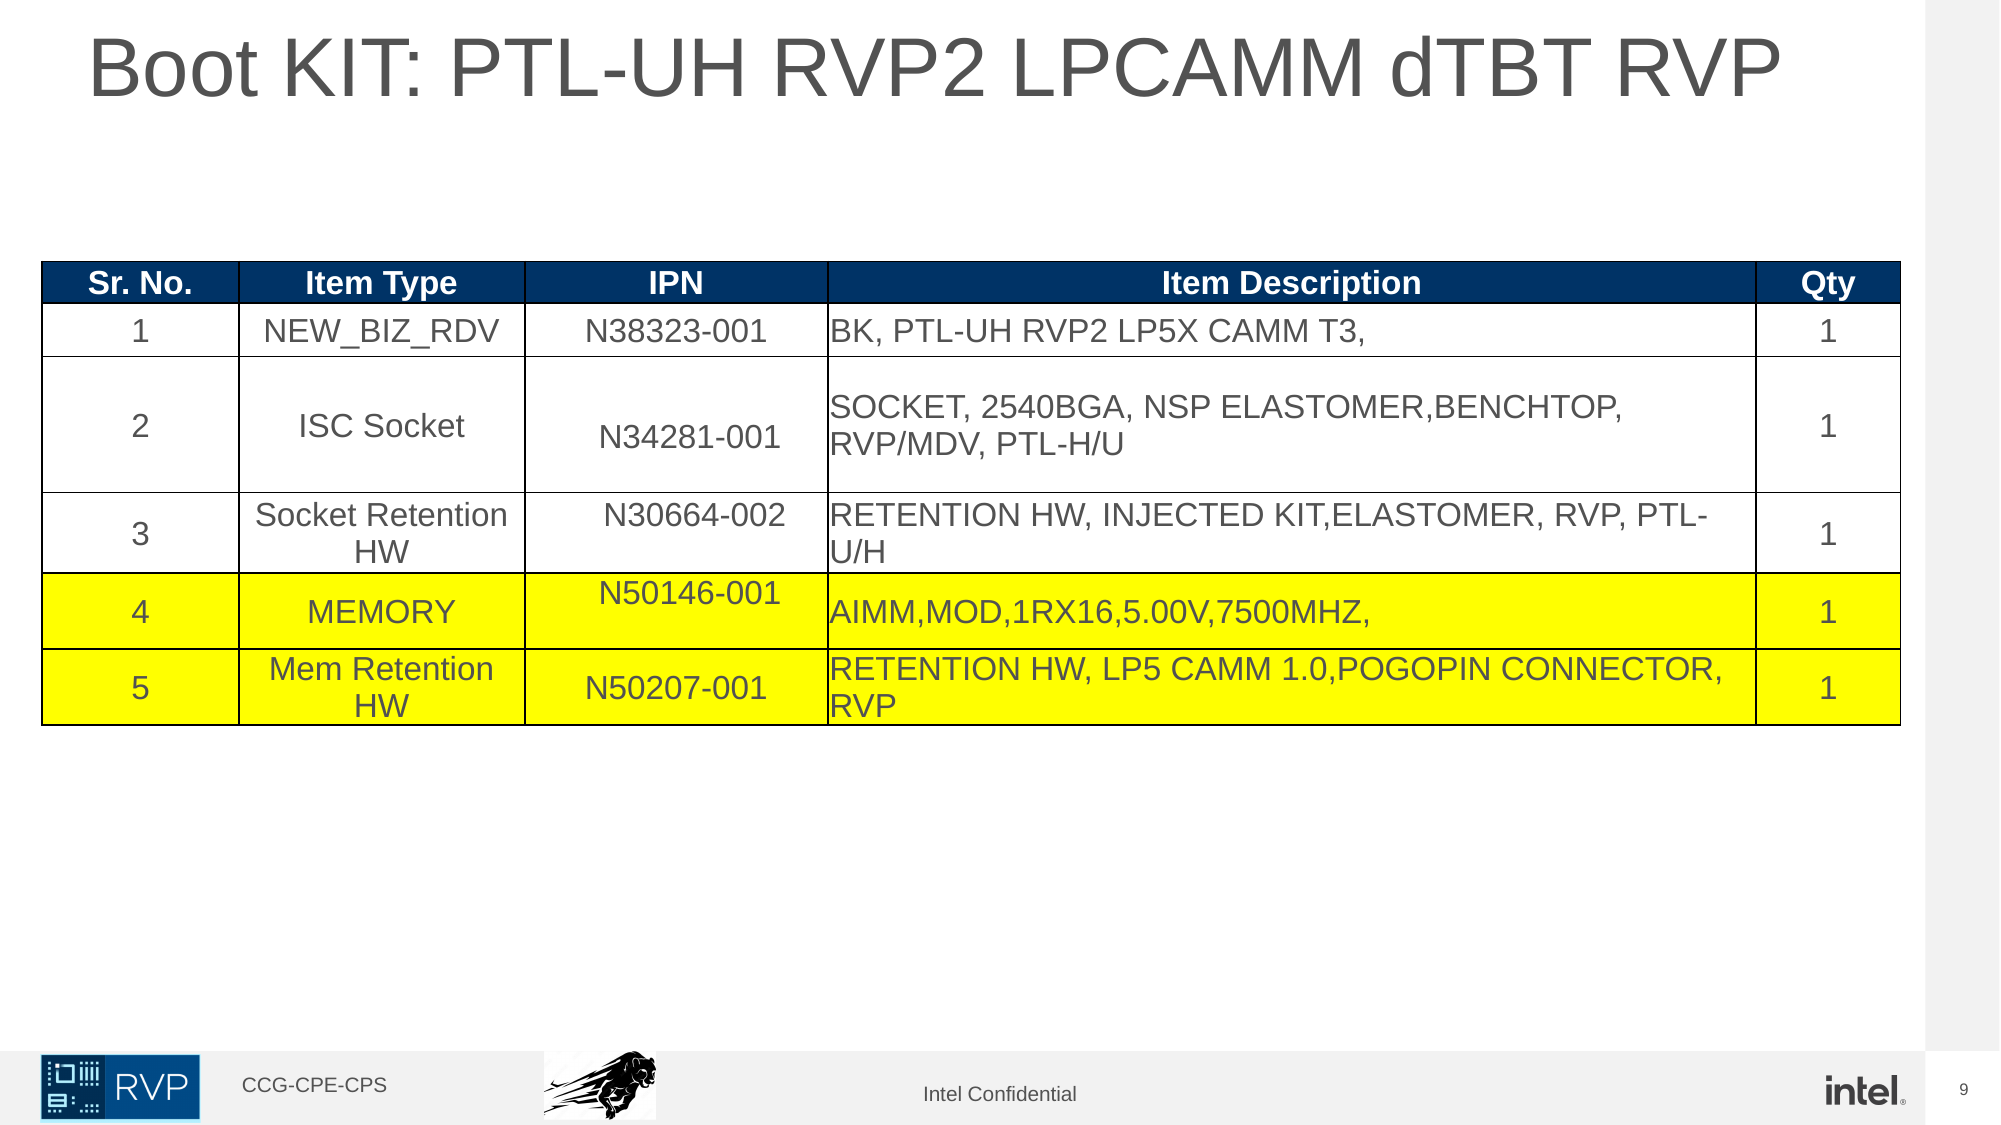

# Boot KIT: PTL-UH RVP2 LPCAMM dTBT RVP
| Sr. No. | Item Type | IPN | Item Description | Qty |
| --- | --- | --- | --- | --- |
| 1 | NEW\_BIZ\_RDV | N38323-001 | BK, PTL-UH RVP2 LP5X CAMM T3, | 1 |
| 2 | ISC Socket | N34281-001 | SOCKET, 2540BGA, NSP ELASTOMER,BENCHTOP, RVP/MDV, PTL-H/U | 1 |
| 3 | Socket Retention HW | N30664-002 | RETENTION HW, INJECTED KIT,ELASTOMER, RVP, PTL-U/H | 1 |
| 4 | MEMORY | N50146-001 | AIMM,MOD,1RX16,5.00V,7500MHZ, | 1 |
| 5 | Mem Retention HW | N50207-001 | RETENTION HW, LP5 CAMM 1.0,POGOPIN CONNECTOR, RVP | 1 |